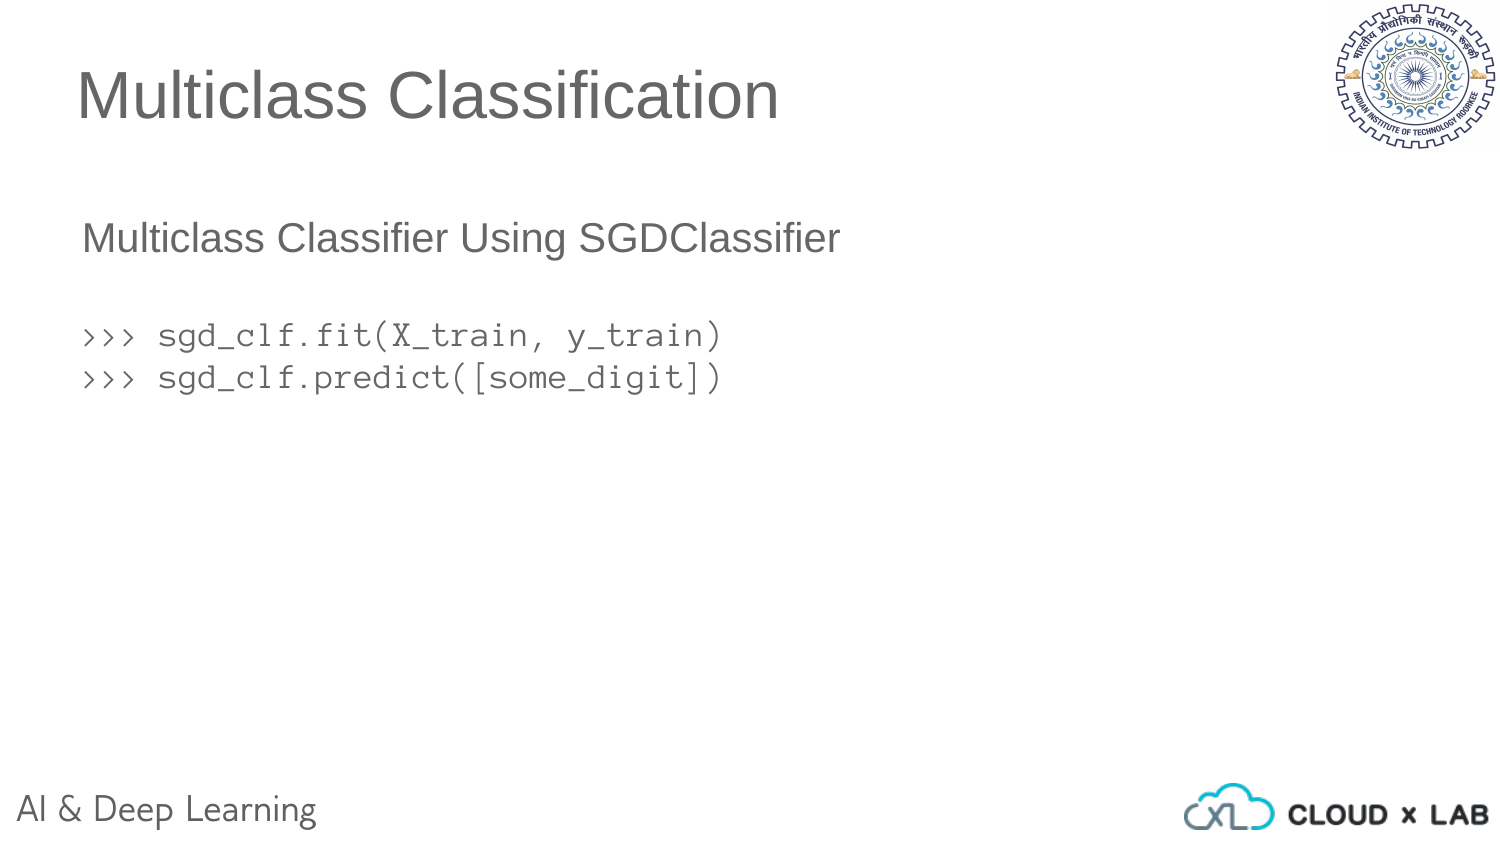

Multiclass Classification
Multiclass Classifier Using SGDClassifier

>>> sgd_clf.fit(X_train, y_train)
>>> sgd_clf.predict([some_digit])